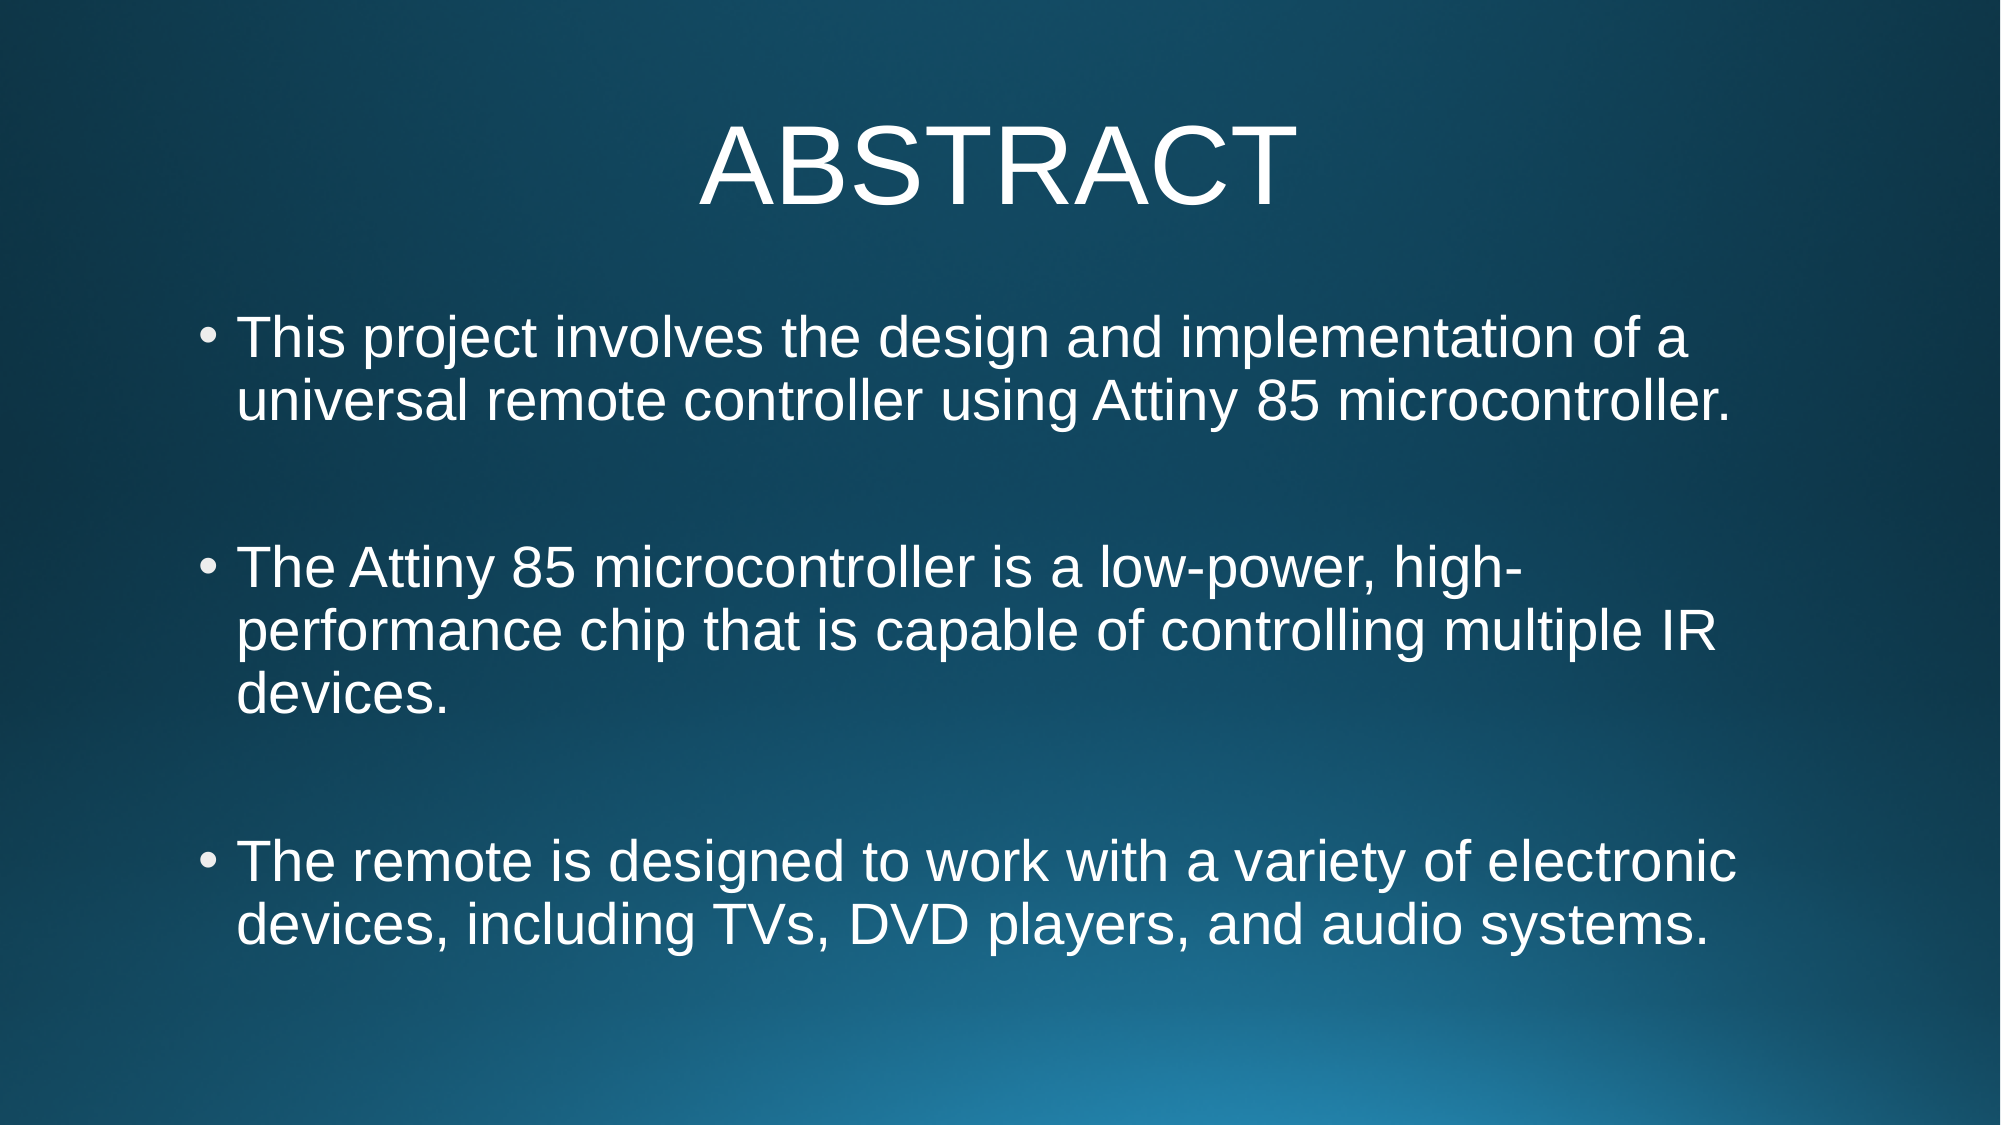

# ABSTRACT
This project involves the design and implementation of a universal remote controller using Attiny 85 microcontroller.

The Attiny 85 microcontroller is a low-power, high-performance chip that is capable of controlling multiple IR devices.

The remote is designed to work with a variety of electronic devices, including TVs, DVD players, and audio systems.